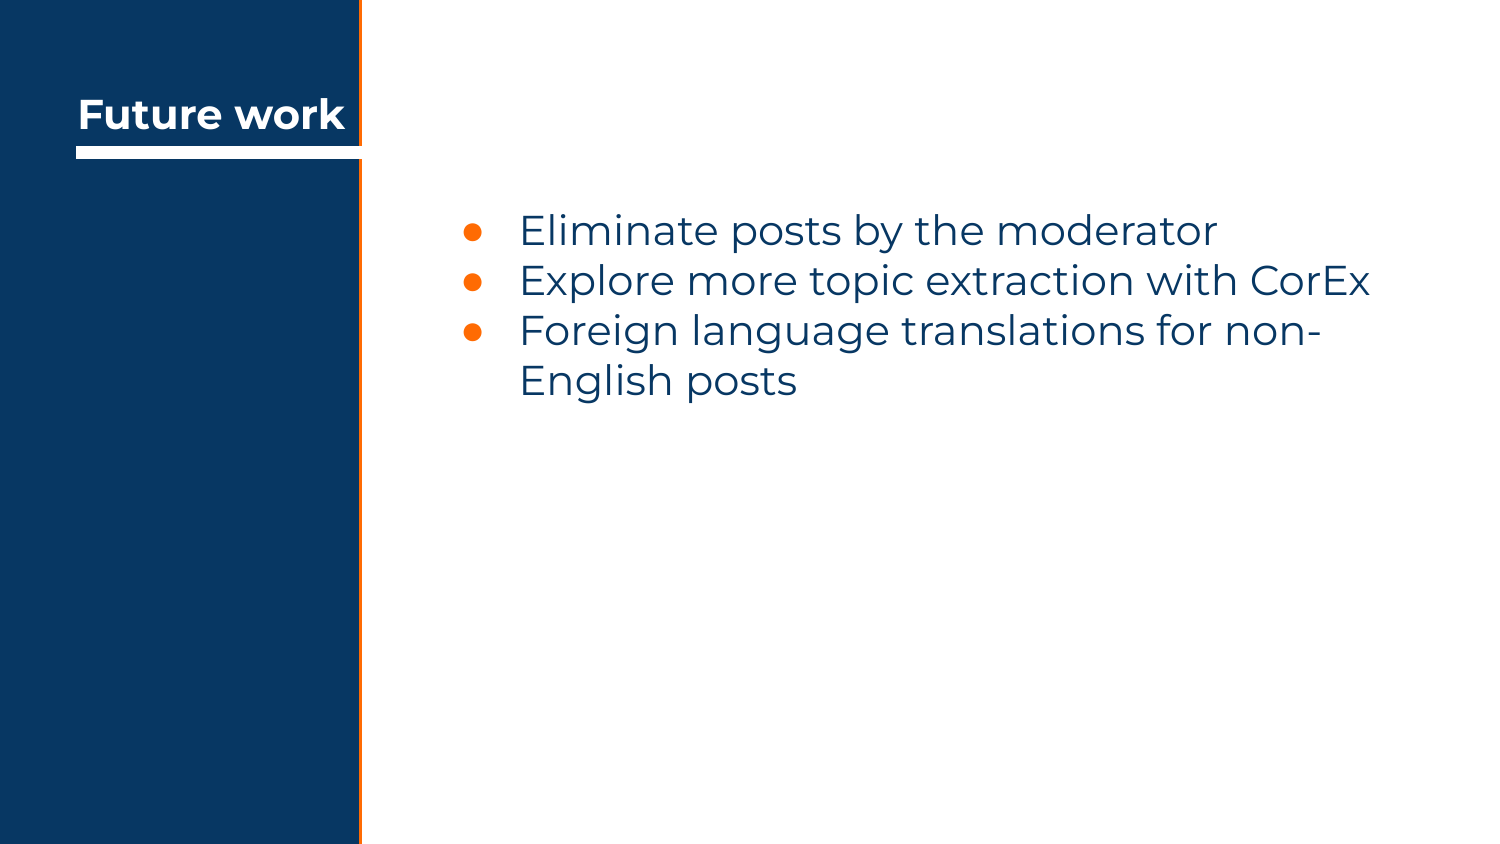

# Future work
Eliminate posts by the moderator
Explore more topic extraction with CorEx
Foreign language translations for non-English posts